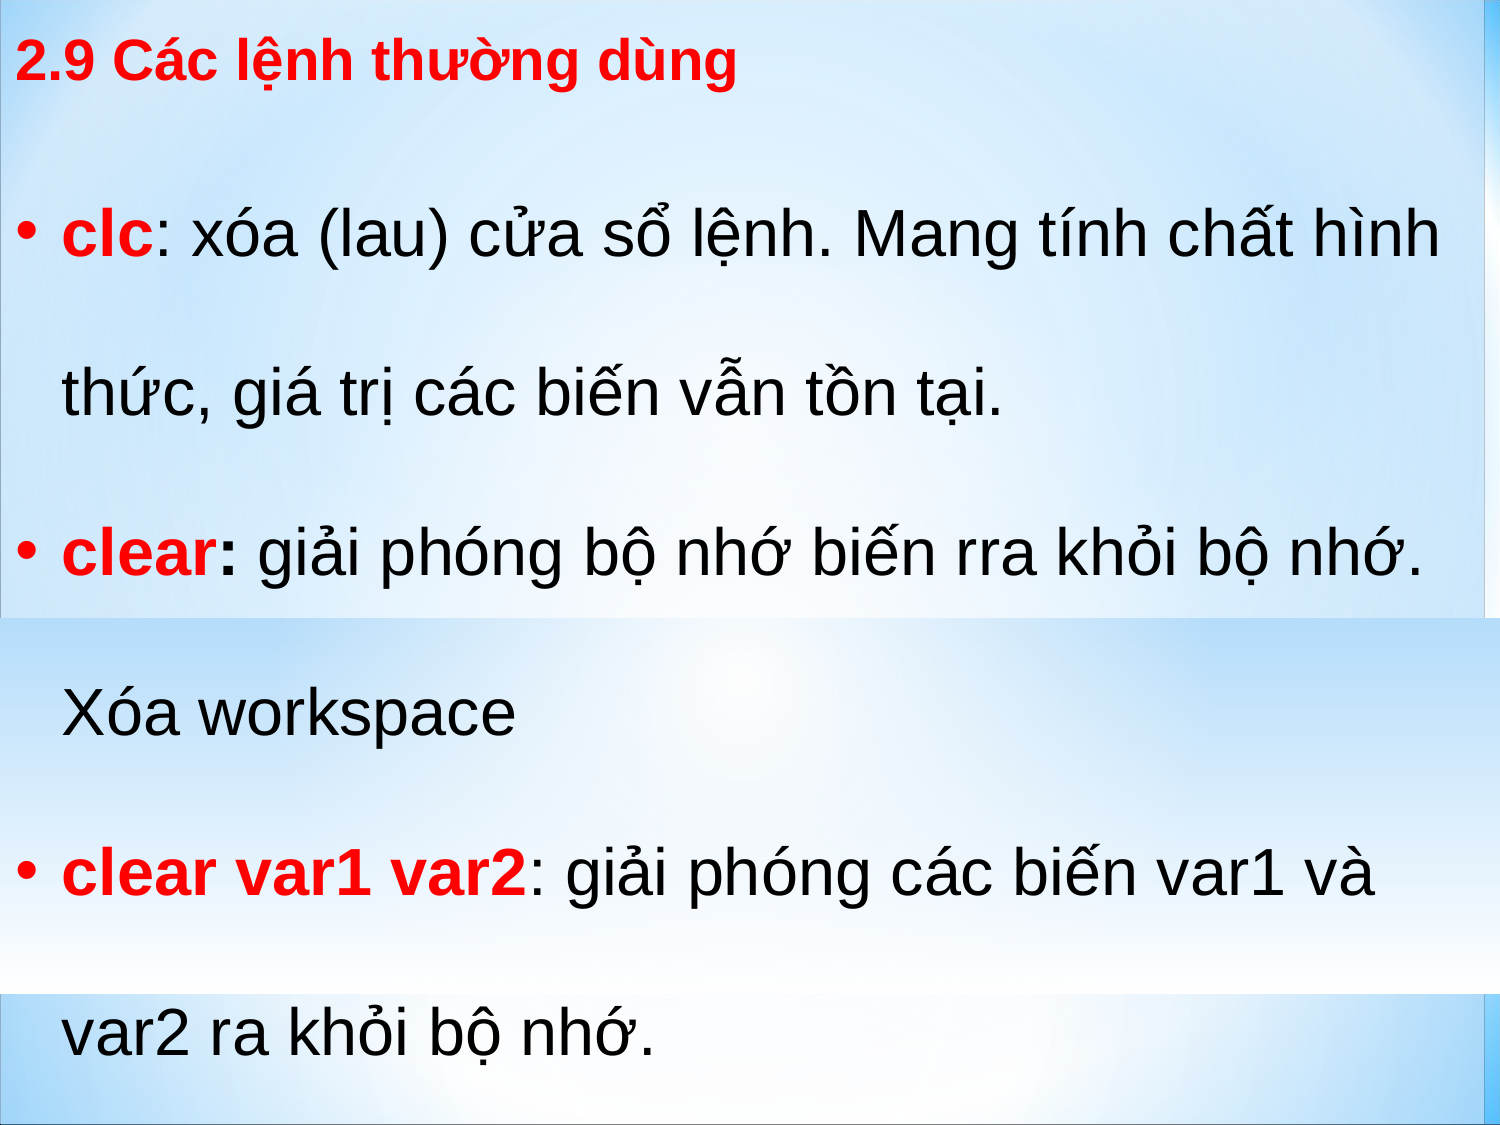

2.9 Các lệnh thường dùng
clc: xóa (lau) cửa sổ lệnh. Mang tính chất hình thức, giá trị các biến vẫn tồn tại.
clear: giải phóng bộ nhớ biến rra khỏi bộ nhớ. Xóa workspace
clear var1 var2: giải phóng các biến var1 và var2 ra khỏi bộ nhớ.